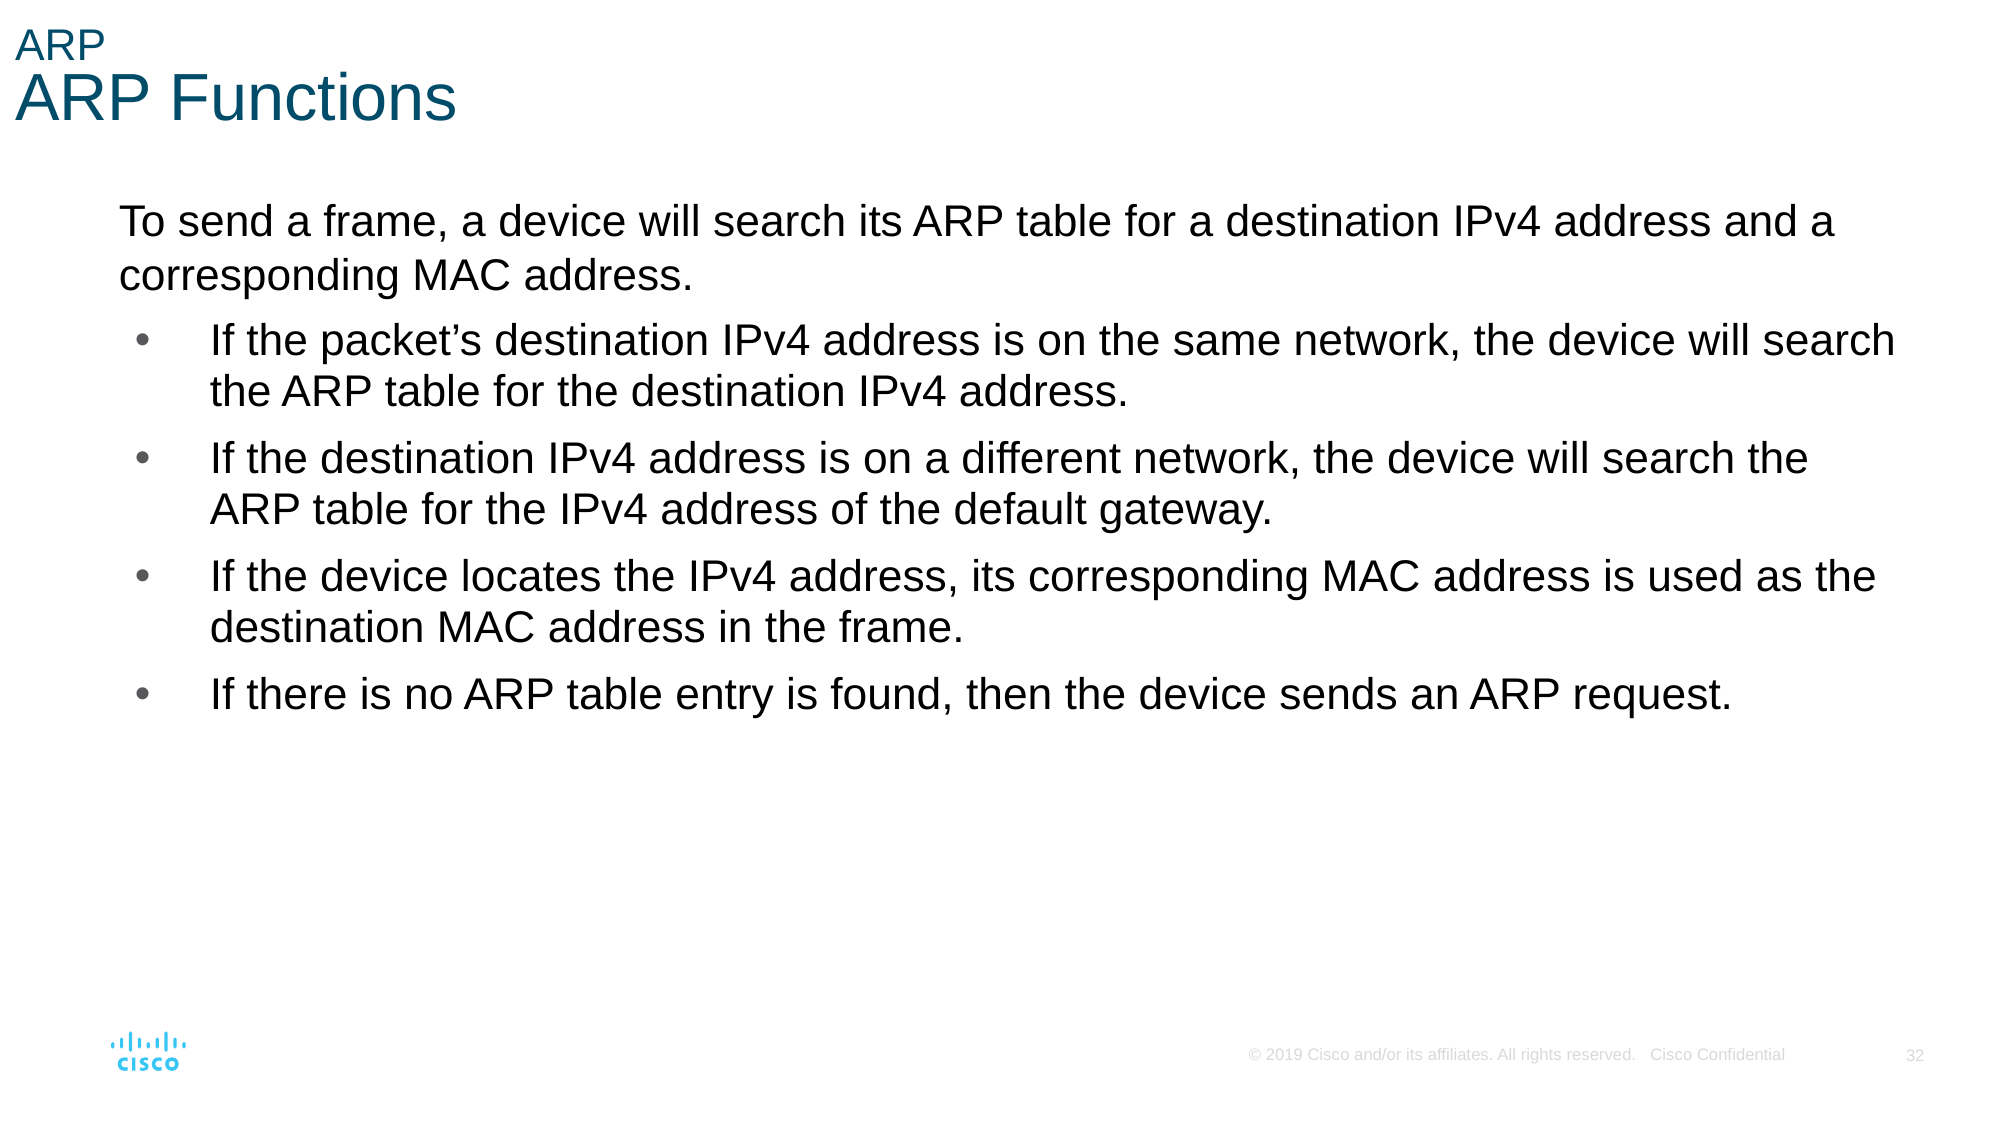

# ARP ARP Functions
To send a frame, a device will search its ARP table for a destination IPv4 address and a corresponding MAC address.
If the packet’s destination IPv4 address is on the same network, the device will search the ARP table for the destination IPv4 address.
If the destination IPv4 address is on a different network, the device will search the ARP table for the IPv4 address of the default gateway.
If the device locates the IPv4 address, its corresponding MAC address is used as the destination MAC address in the frame.
If there is no ARP table entry is found, then the device sends an ARP request.